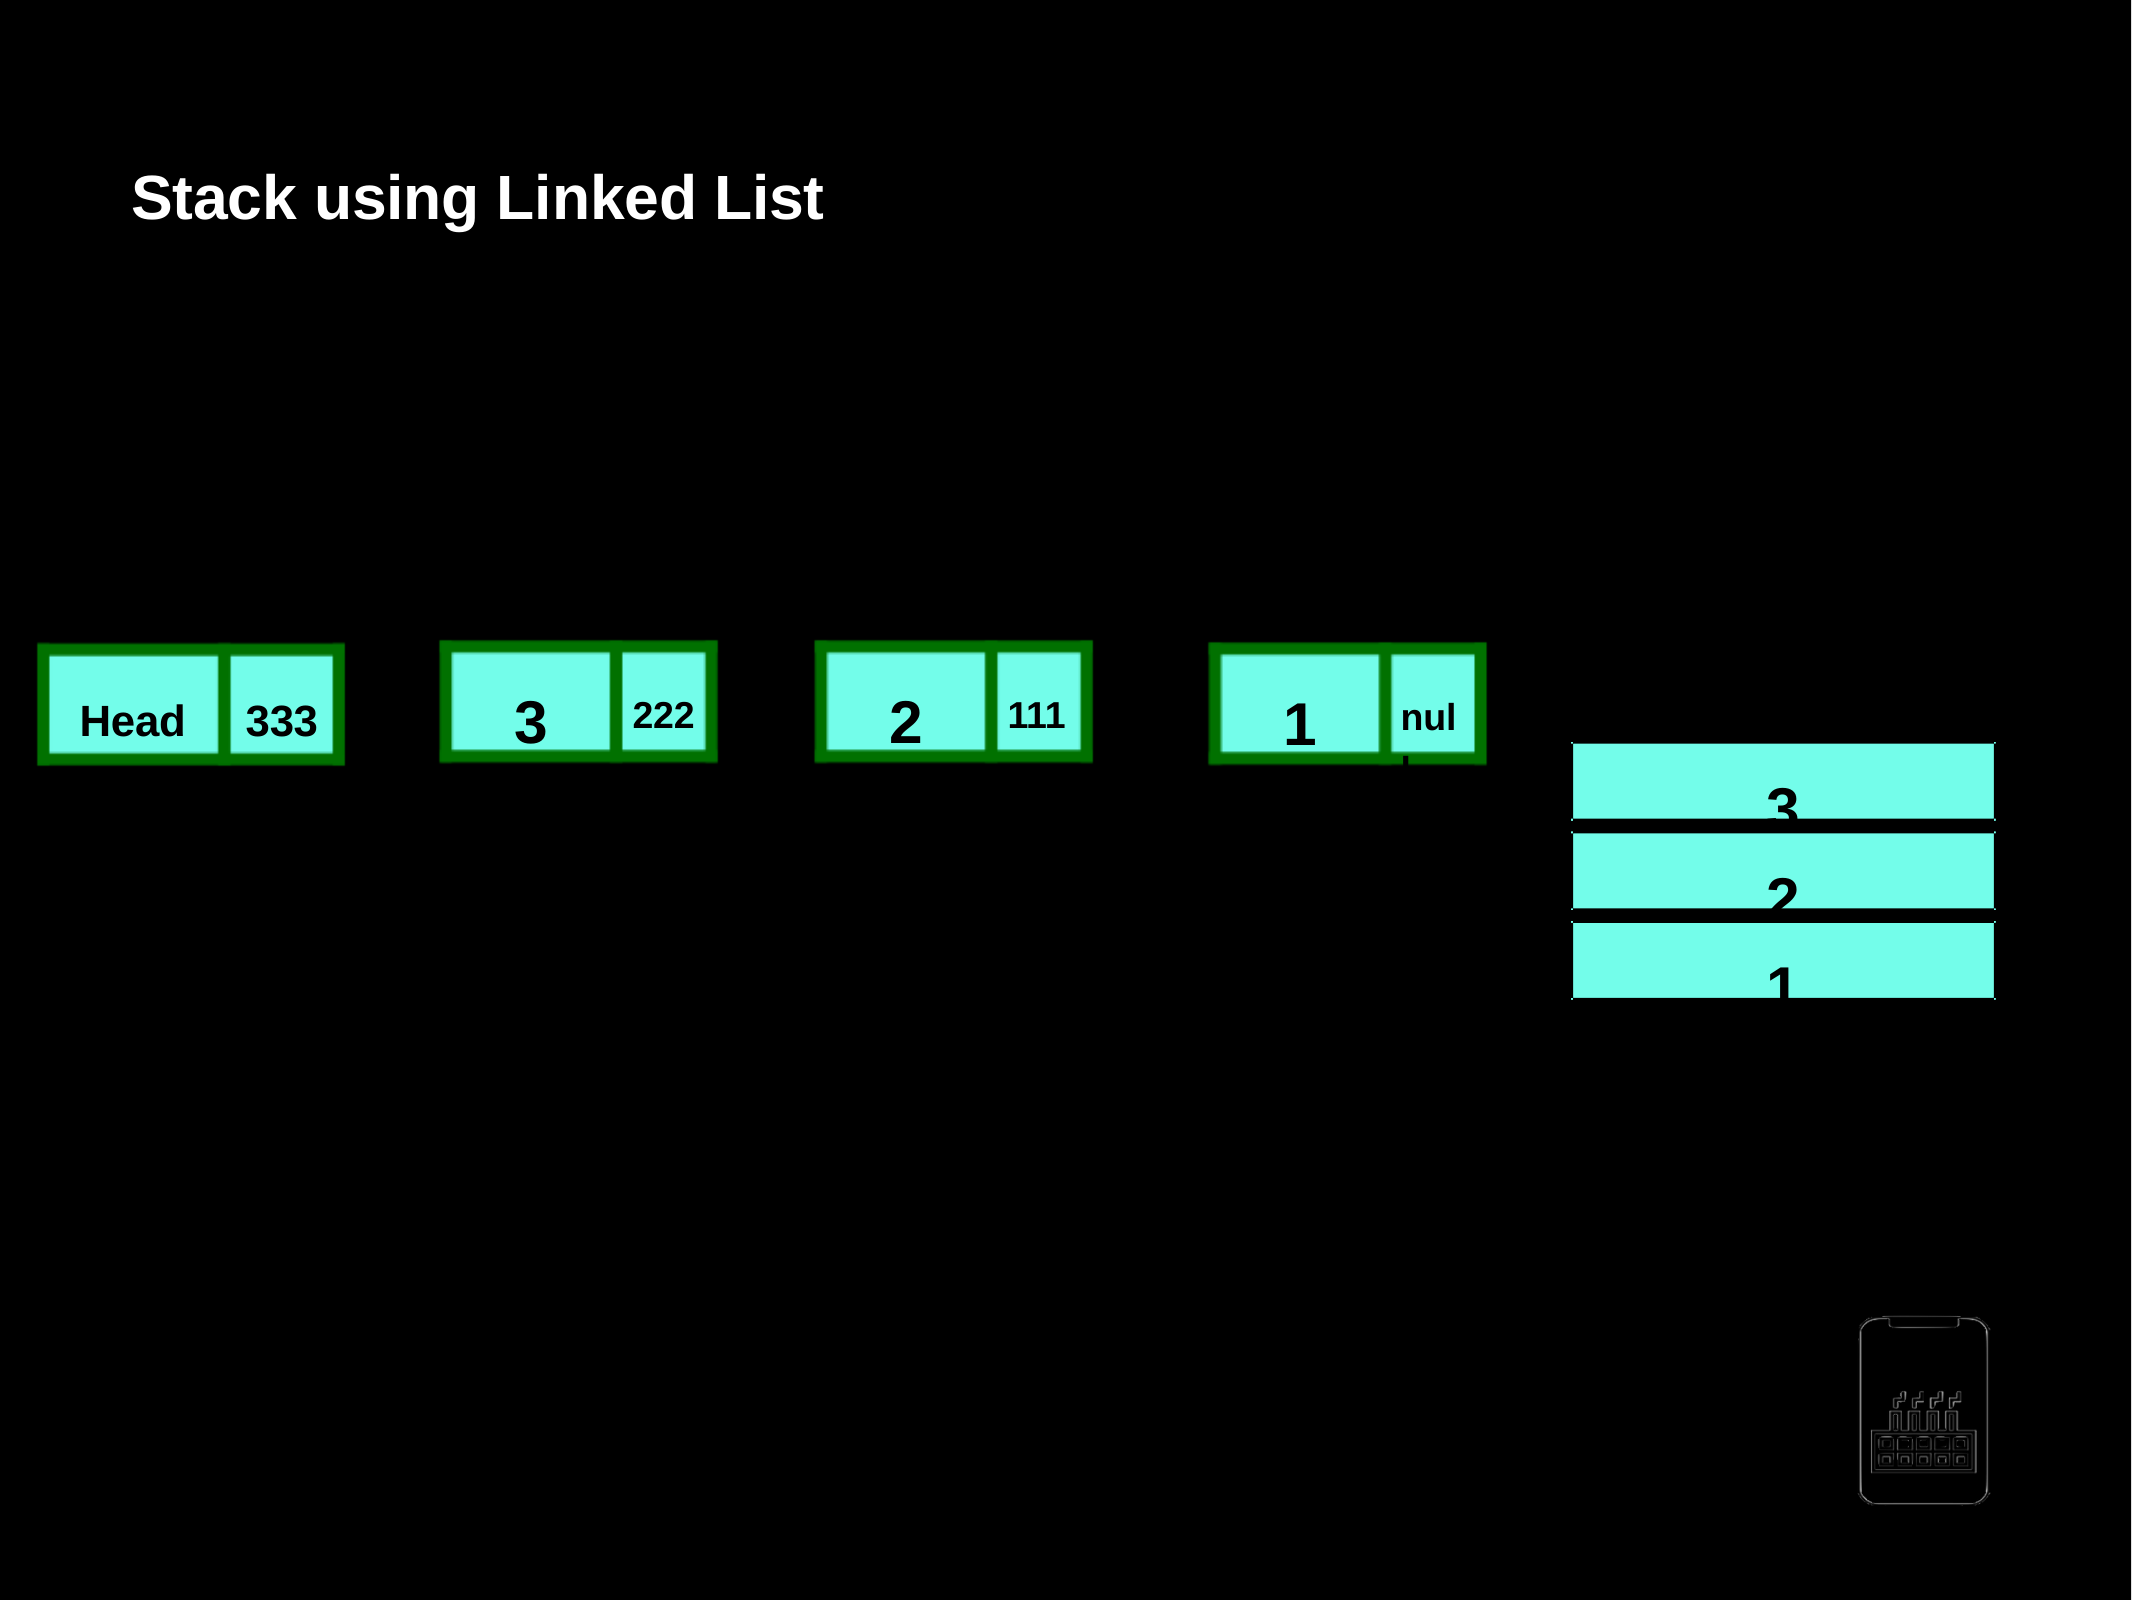

Stack using Linked List
peek() Method

3
2
1
Head
333
222
111
null
3 2 1
333
222
111
peek()

return head.value

AppMillers
www.appmillers.com